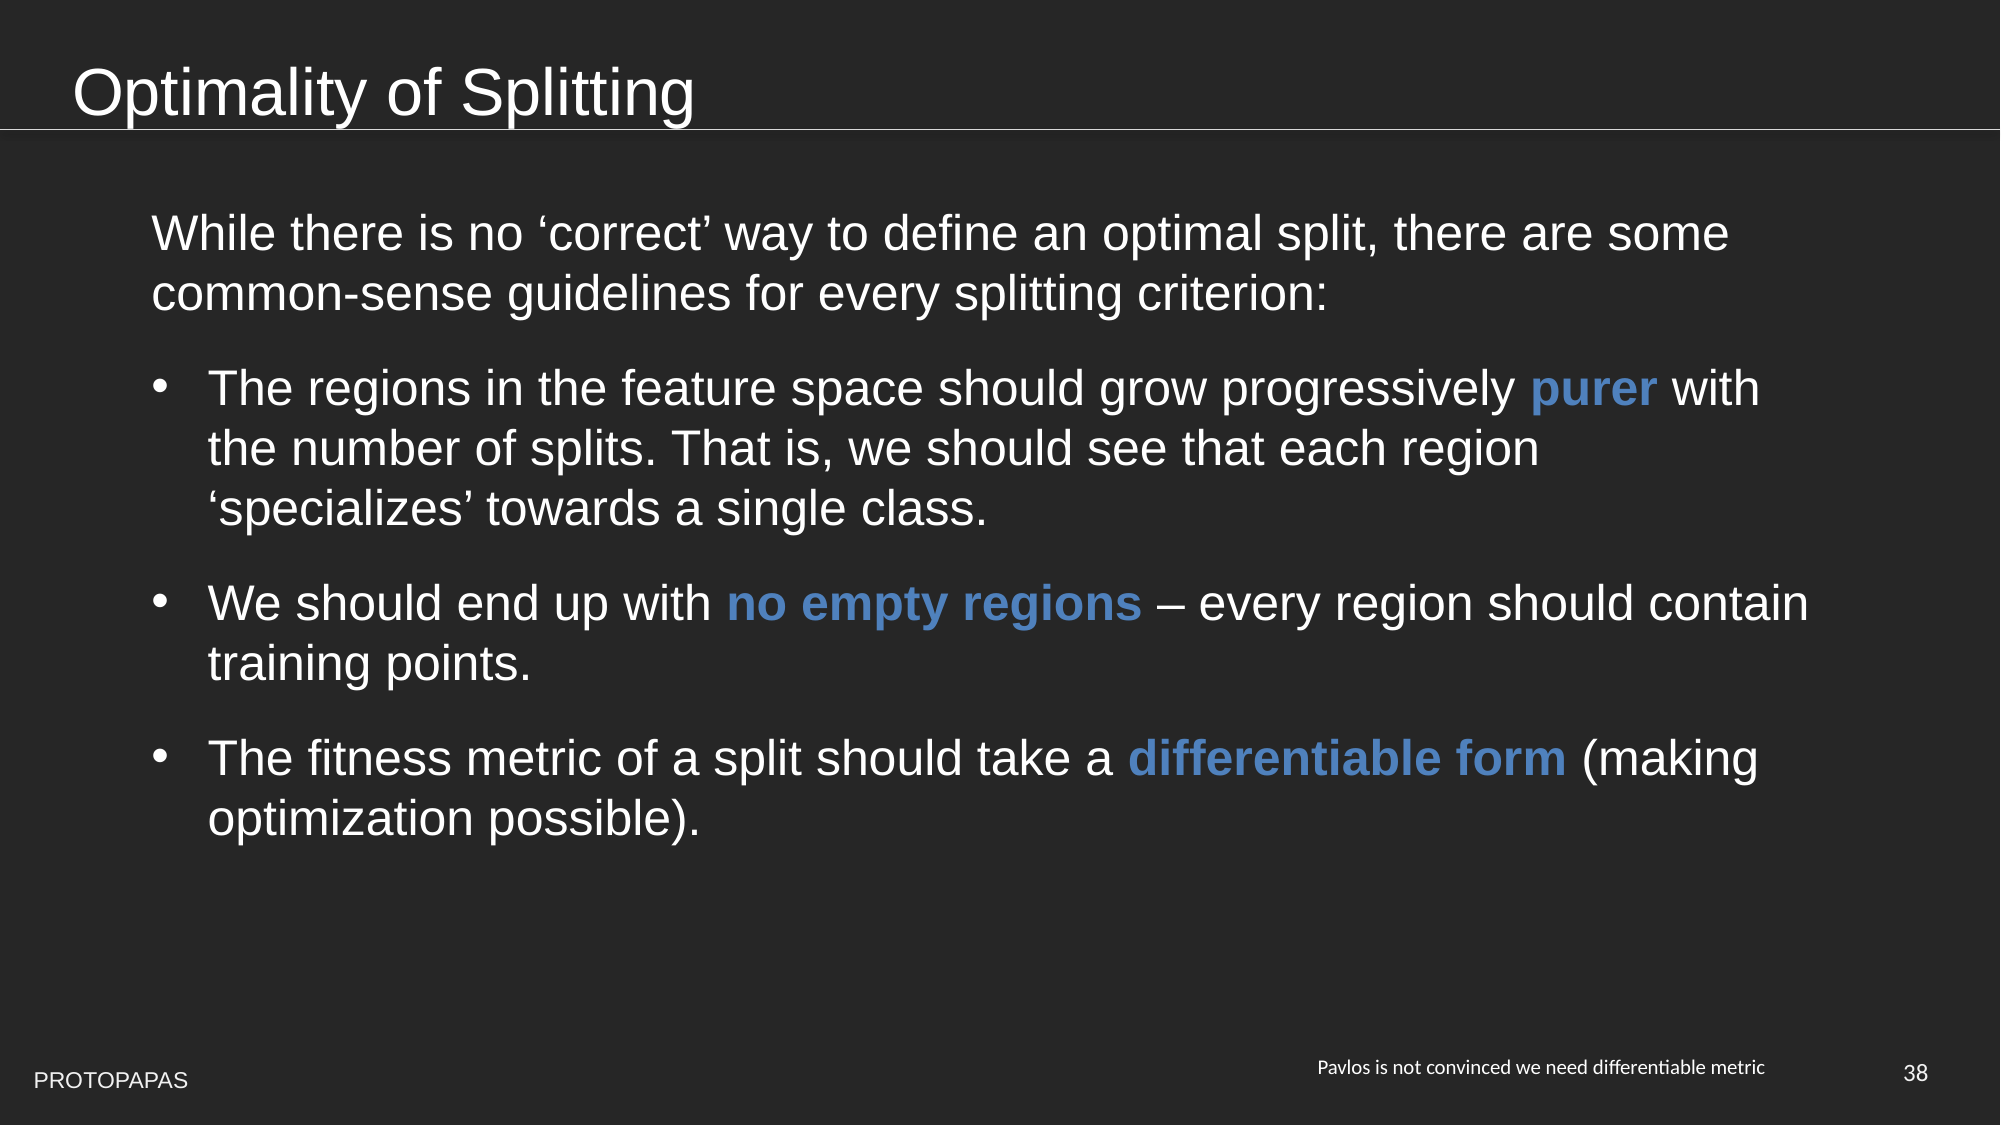

# Optimality of Splitting
While there is no ‘correct’ way to define an optimal split, there are some common-sense guidelines for every splitting criterion:
The regions in the feature space should grow progressively purer with the number of splits. That is, we should see that each region ‘specializes’ towards a single class.
We should end up with no empty regions – every region should contain training points.
The fitness metric of a split should take a differentiable form (making optimization possible).

Pavlos is not convinced we need differentiable metric